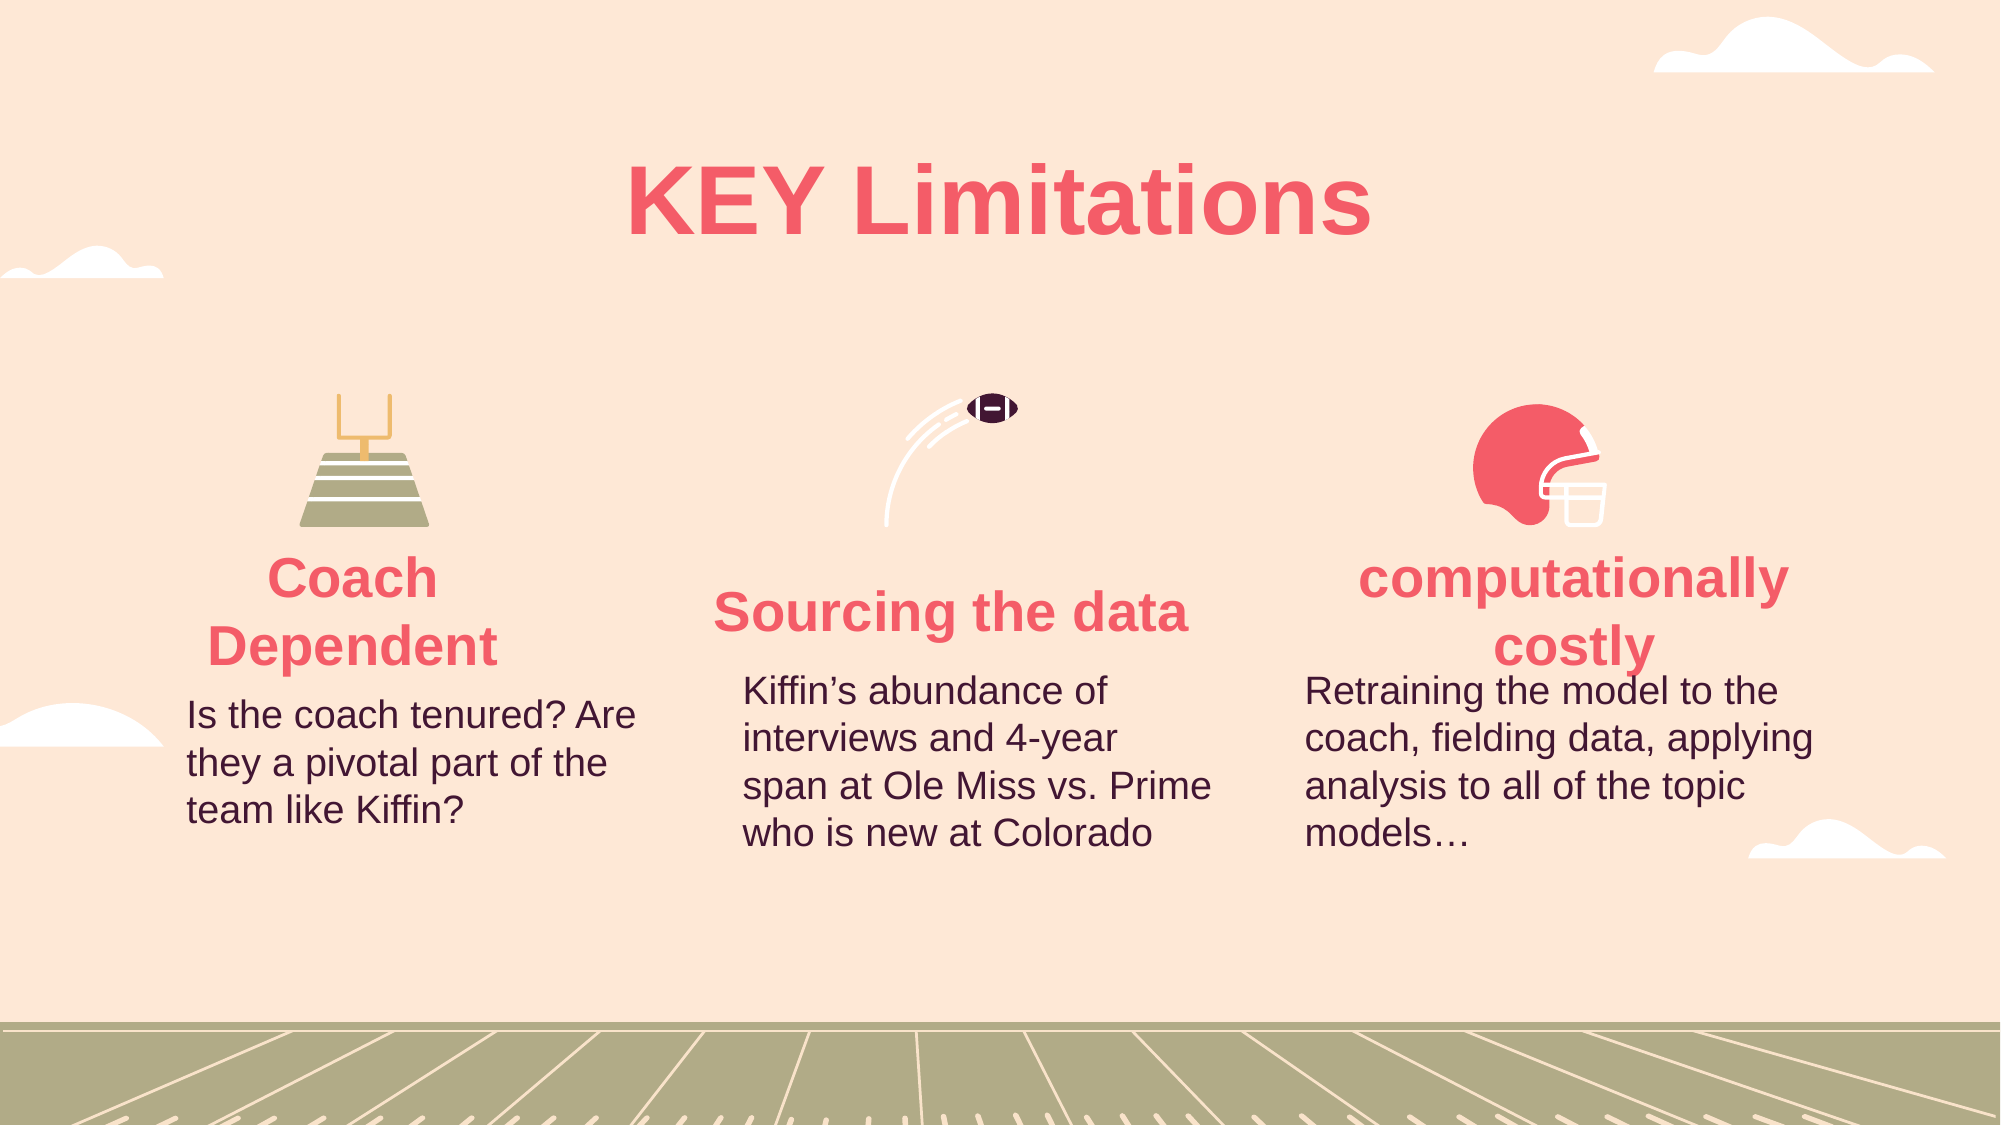

KEY Limitations

# Coach Dependent
Sourcing the data
computationally costly
Kiffin’s abundance of interviews and 4-year span at Ole Miss vs. Prime who is new at Colorado
Retraining the model to the coach, fielding data, applying analysis to all of the topic models…
Is the coach tenured? Are they a pivotal part of the team like Kiffin?